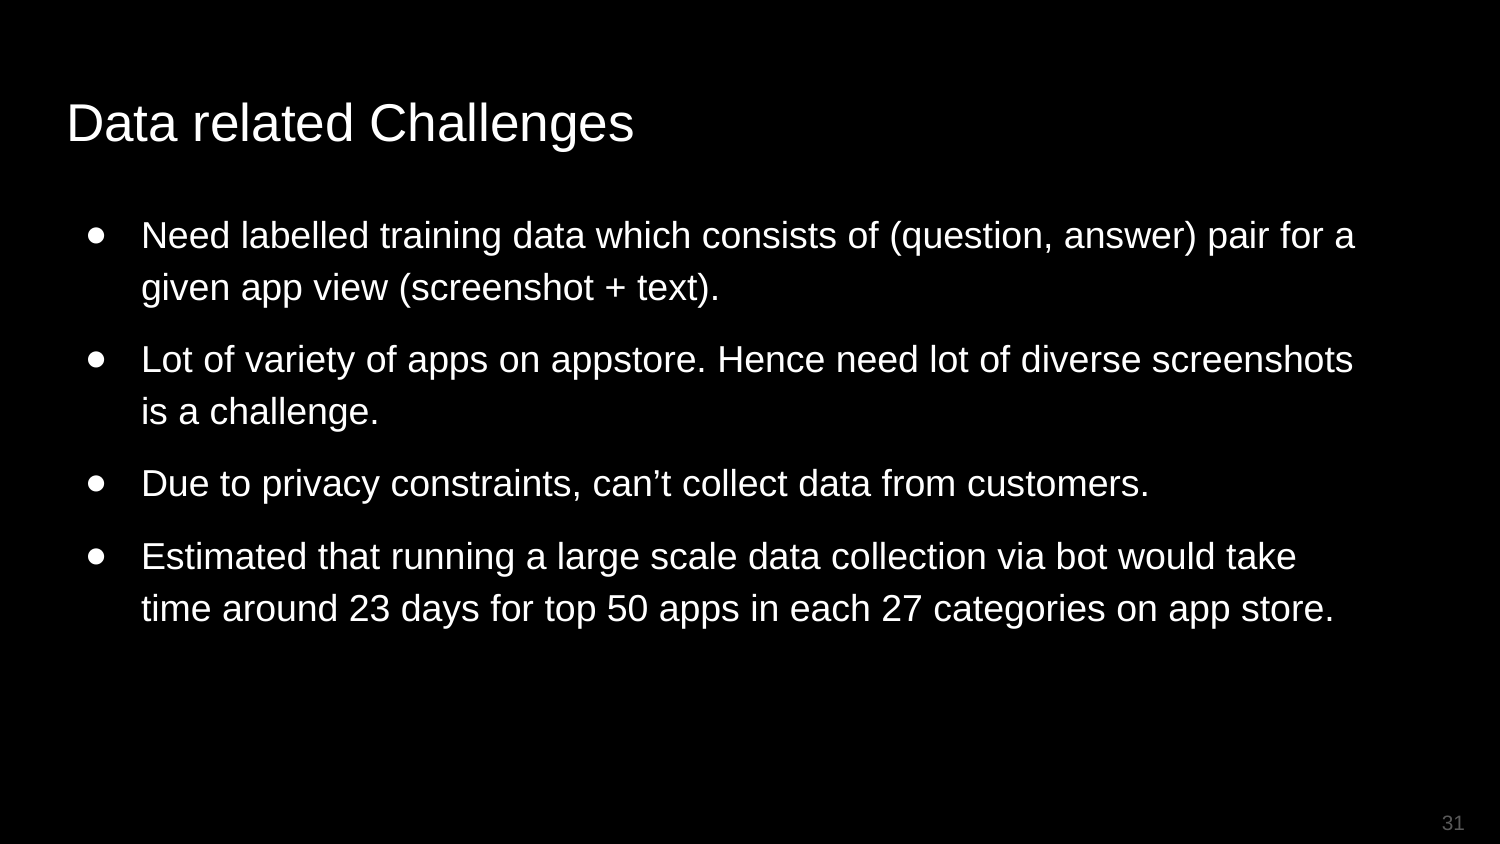

# Data related Challenges
Need labelled training data which consists of (question, answer) pair for a given app view (screenshot + text).
Lot of variety of apps on appstore. Hence need lot of diverse screenshots is a challenge.
Due to privacy constraints, can’t collect data from customers.
Estimated that running a large scale data collection via bot would take time around 23 days for top 50 apps in each 27 categories on app store.
31